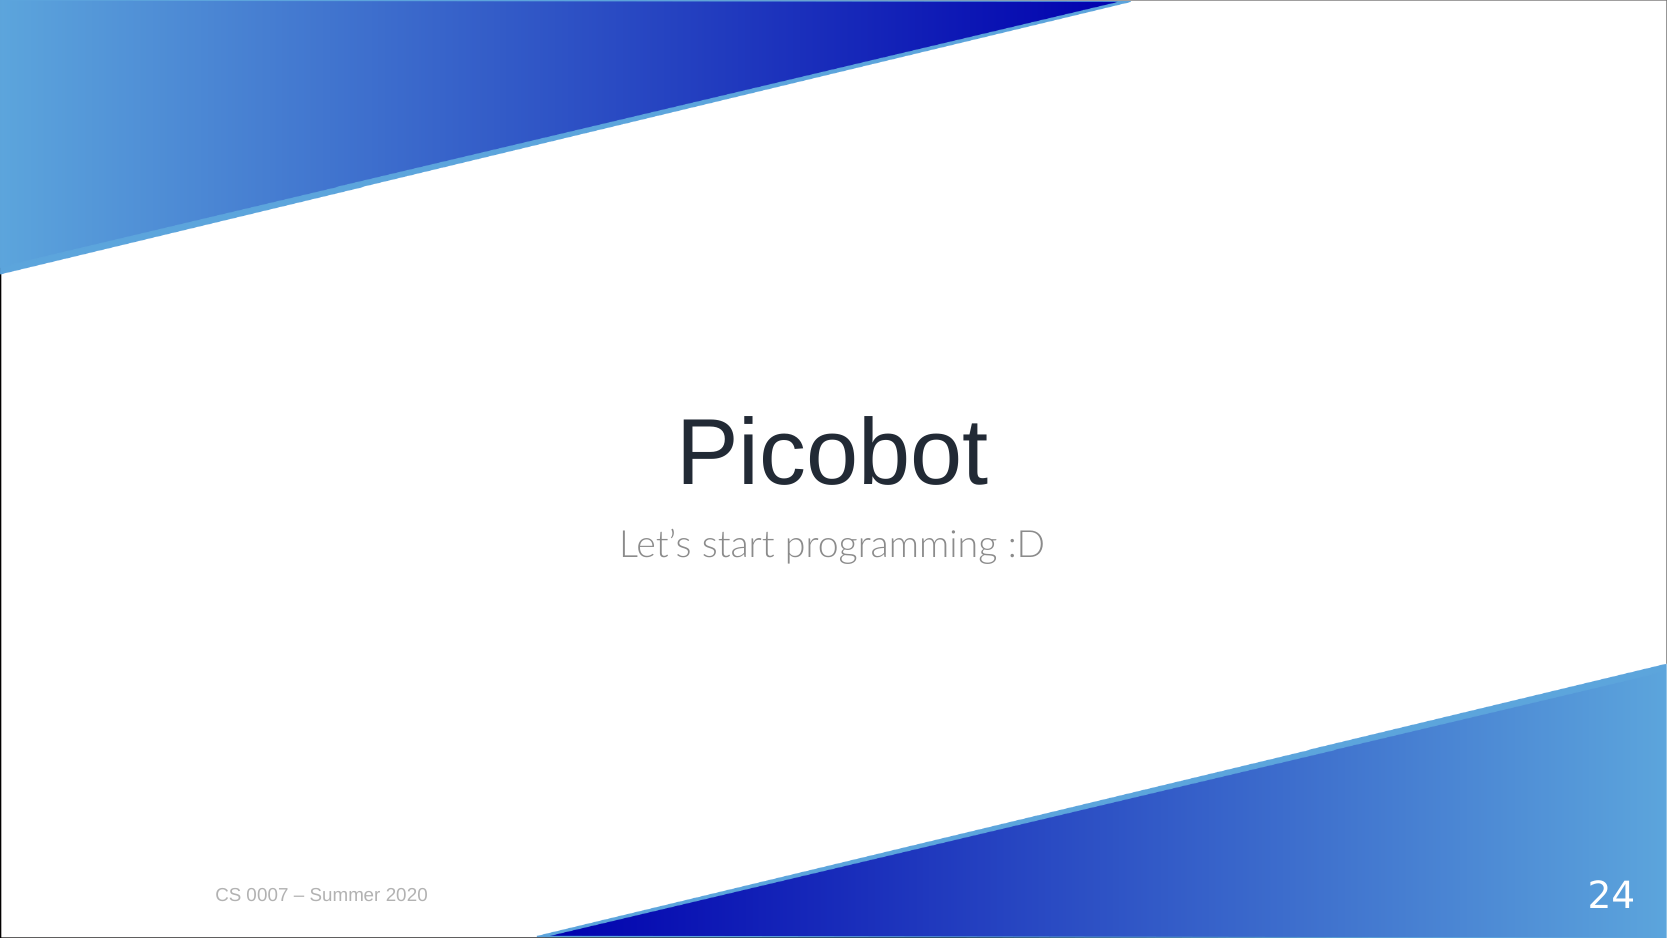

# Picobot
Let’s start programming :D
CS 0007 – Summer 2020
24